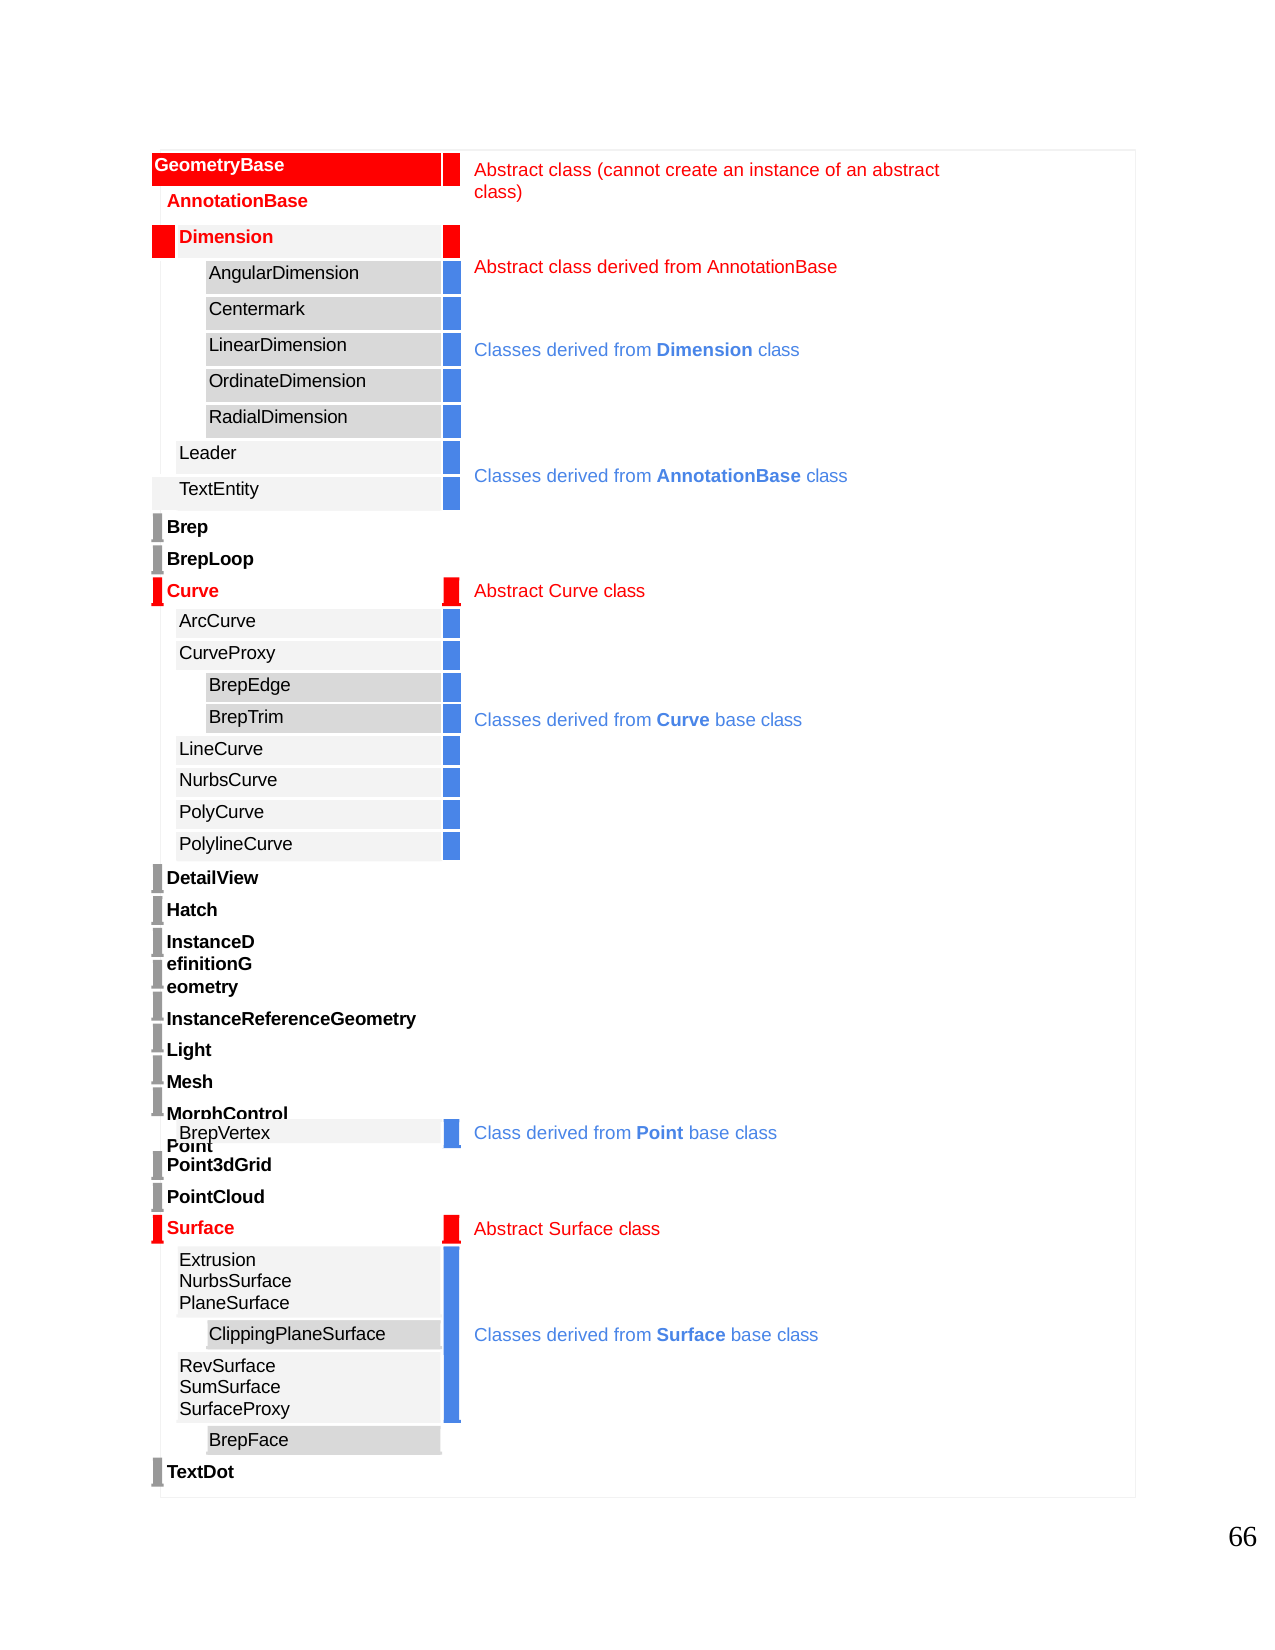

#
| GeometryBase |  |  |  |
| --- | --- | --- | --- |
| AnnotationBase |  |  |  |
|  | Dimension |  |  |
|  |  | AngularDimension |  |
|  |  | Centermark |  |
|  |  | LinearDimension |  |
|  |  | OrdinateDimension |  |
|  |  | RadialDimension |  |
|  | Leader |  |  |
| TextEntity |  |  |  |
Abstract class (cannot create an instance of an abstract class)

Abstract class derived from AnnotationBase
Classes derived from Dimension class

Classes derived from AnnotationBase class

Brep BrepLoop Curve

Abstract Curve class

| ArcCurve |  |  |
| --- | --- | --- |
| CurveProxy |  |  |
|  | BrepEdge |  |
|  | BrepTrim |  |
| LineCurve |  |  |
| NurbsCurve |  |  |
| PolyCurve |  |  |
| PolylineCurve |  |  |
Classes derived from Curve base class

DetailView Hatch
InstanceDefinitionGeometry
InstanceReferenceGeometry Light
Mesh MorphControl Point

Class derived from Point base class
BrepVertex

Point3dGrid PointCloud Surface

Abstract Surface class

Extrusion NurbsSurface PlaneSurface

ClippingPlaneSurface

Classes derived from Surface base class
RevSurface SumSurface SurfaceProxy
BrepFace
TextDot

66